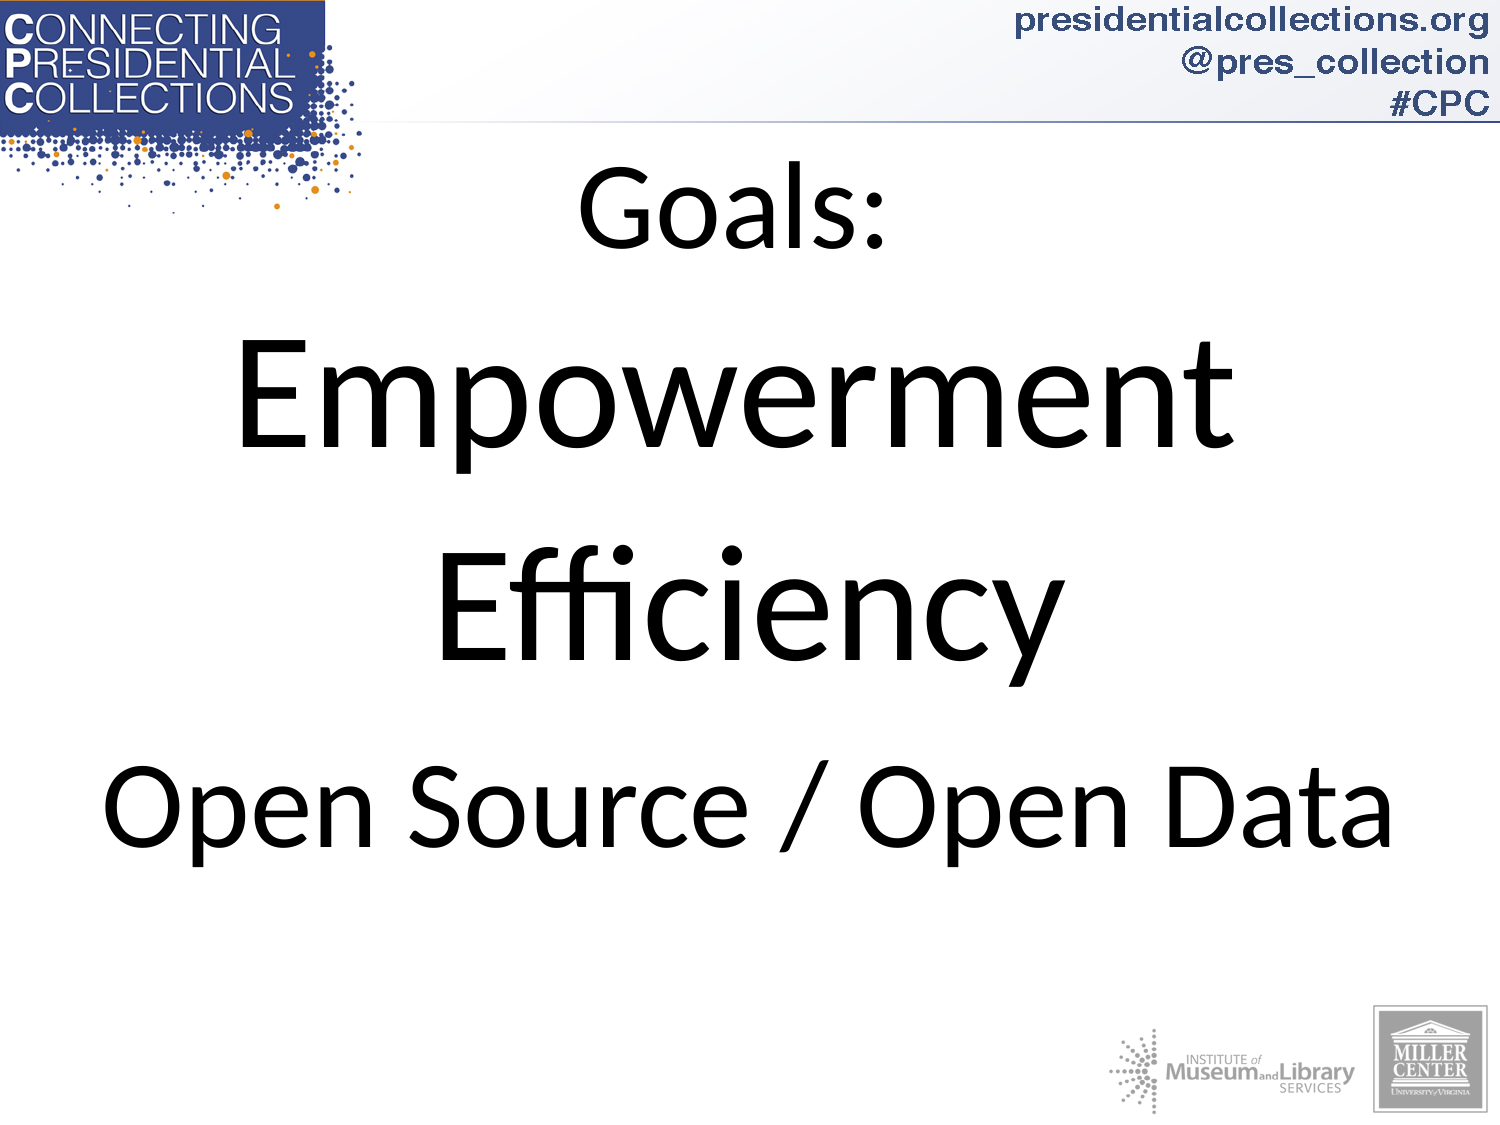

# Goals:
Empowerment
Efficiency
Open Source / Open Data